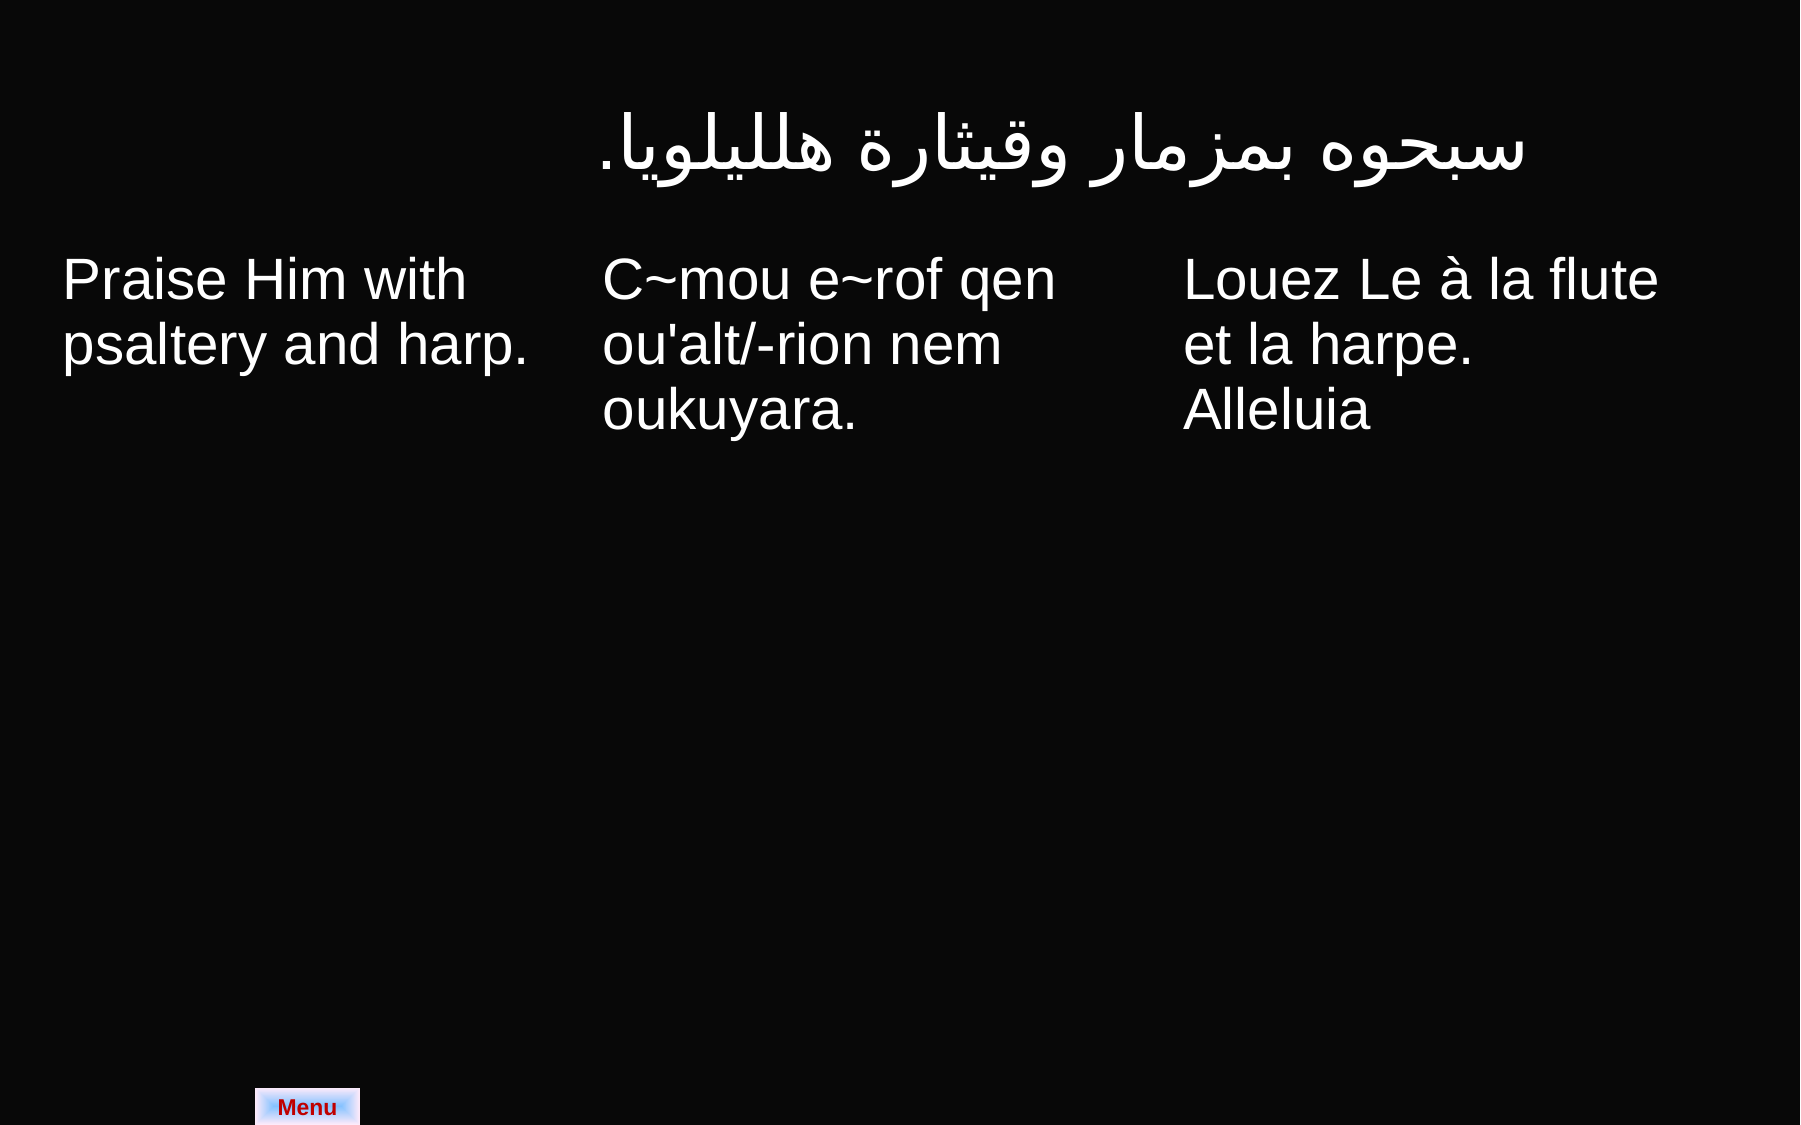

سبحوه بمزمار وقيثارة هلليلويا.
| Praise Him with psaltery and harp. | C~mou e~rof qen ou'alt/-rion nem oukuyara. | Louez Le à la flute et la harpe. Alleluia |
| --- | --- | --- |

Menu